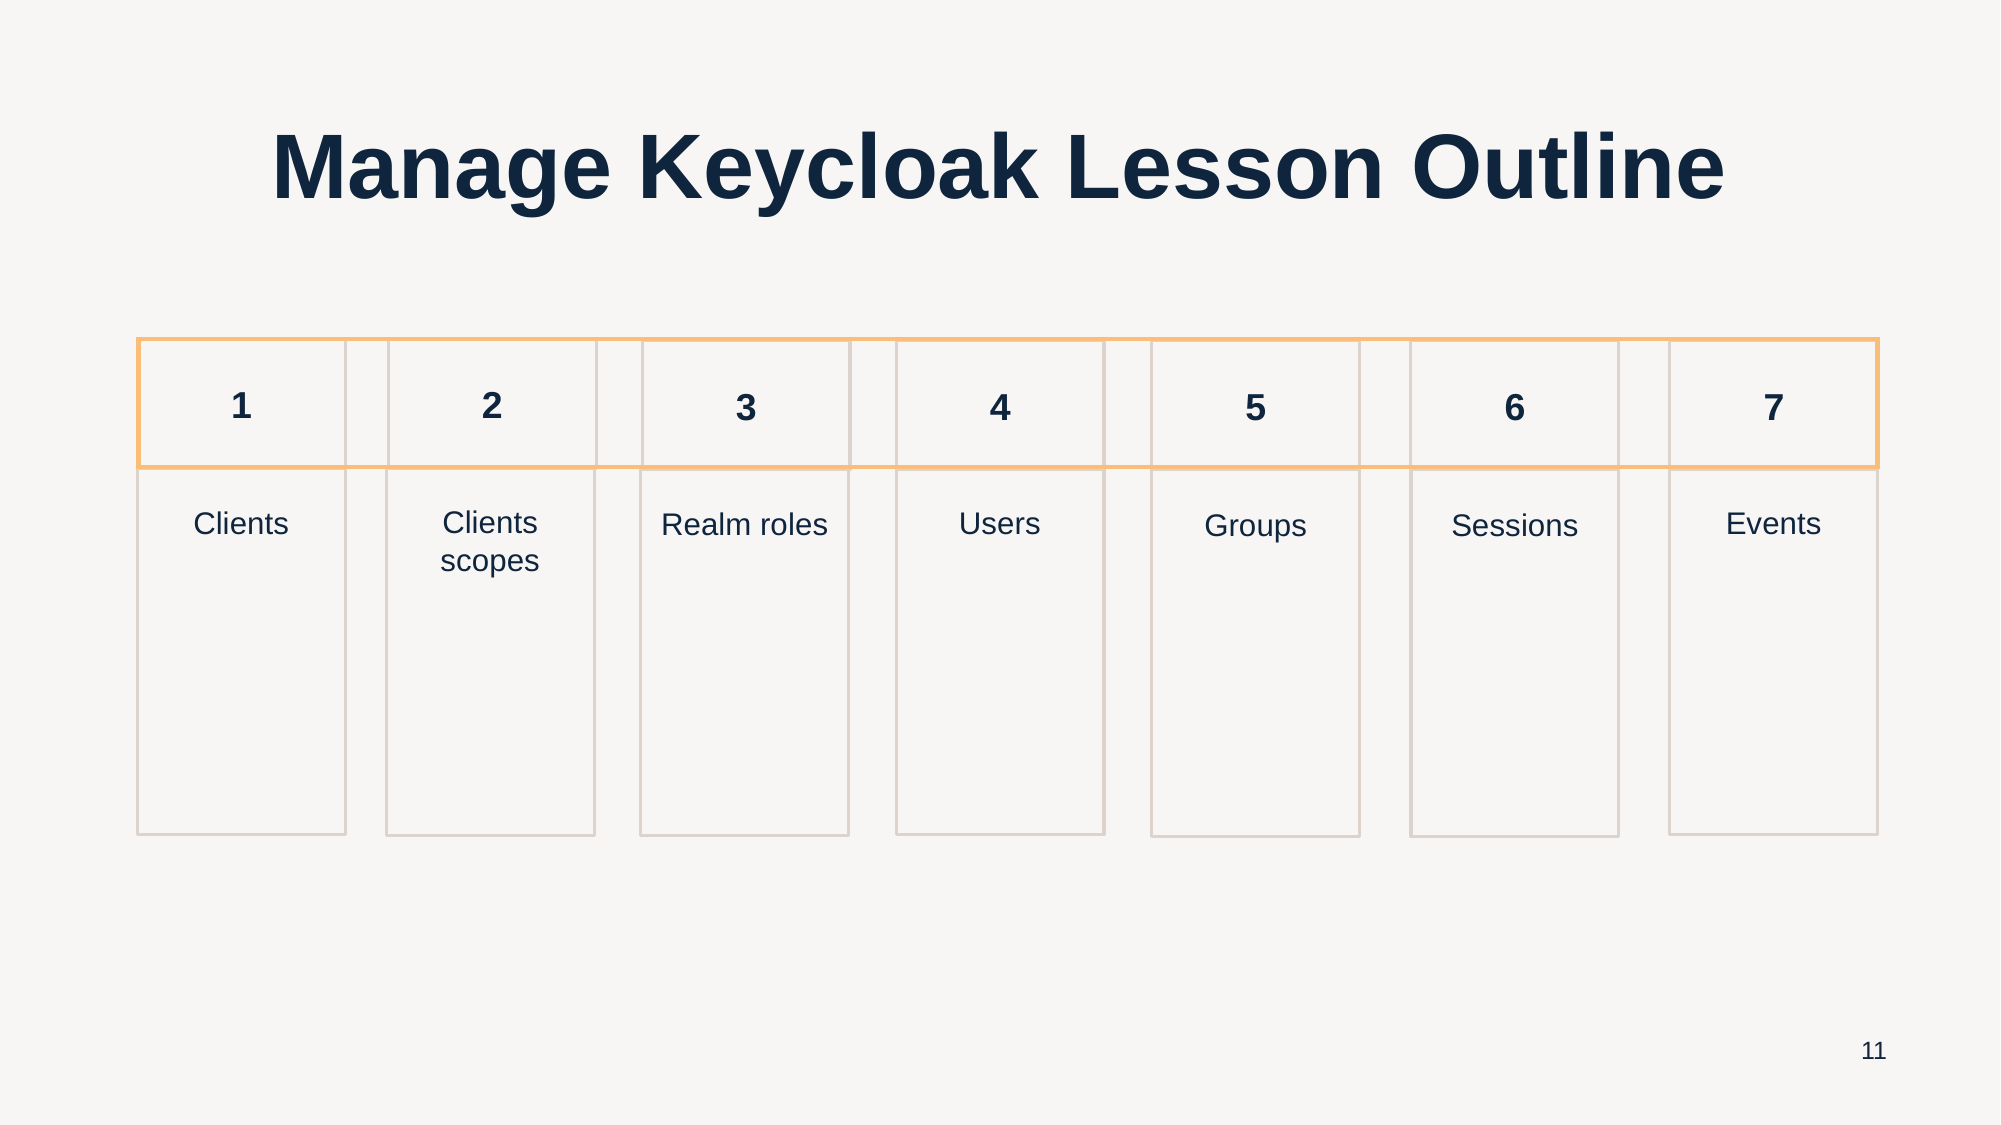

# Manage Keycloak Lesson Outline

2
1
3
4
5
6
7
Clients scopes
Clients
Users
Events
Realm roles
Groups
Sessions
11